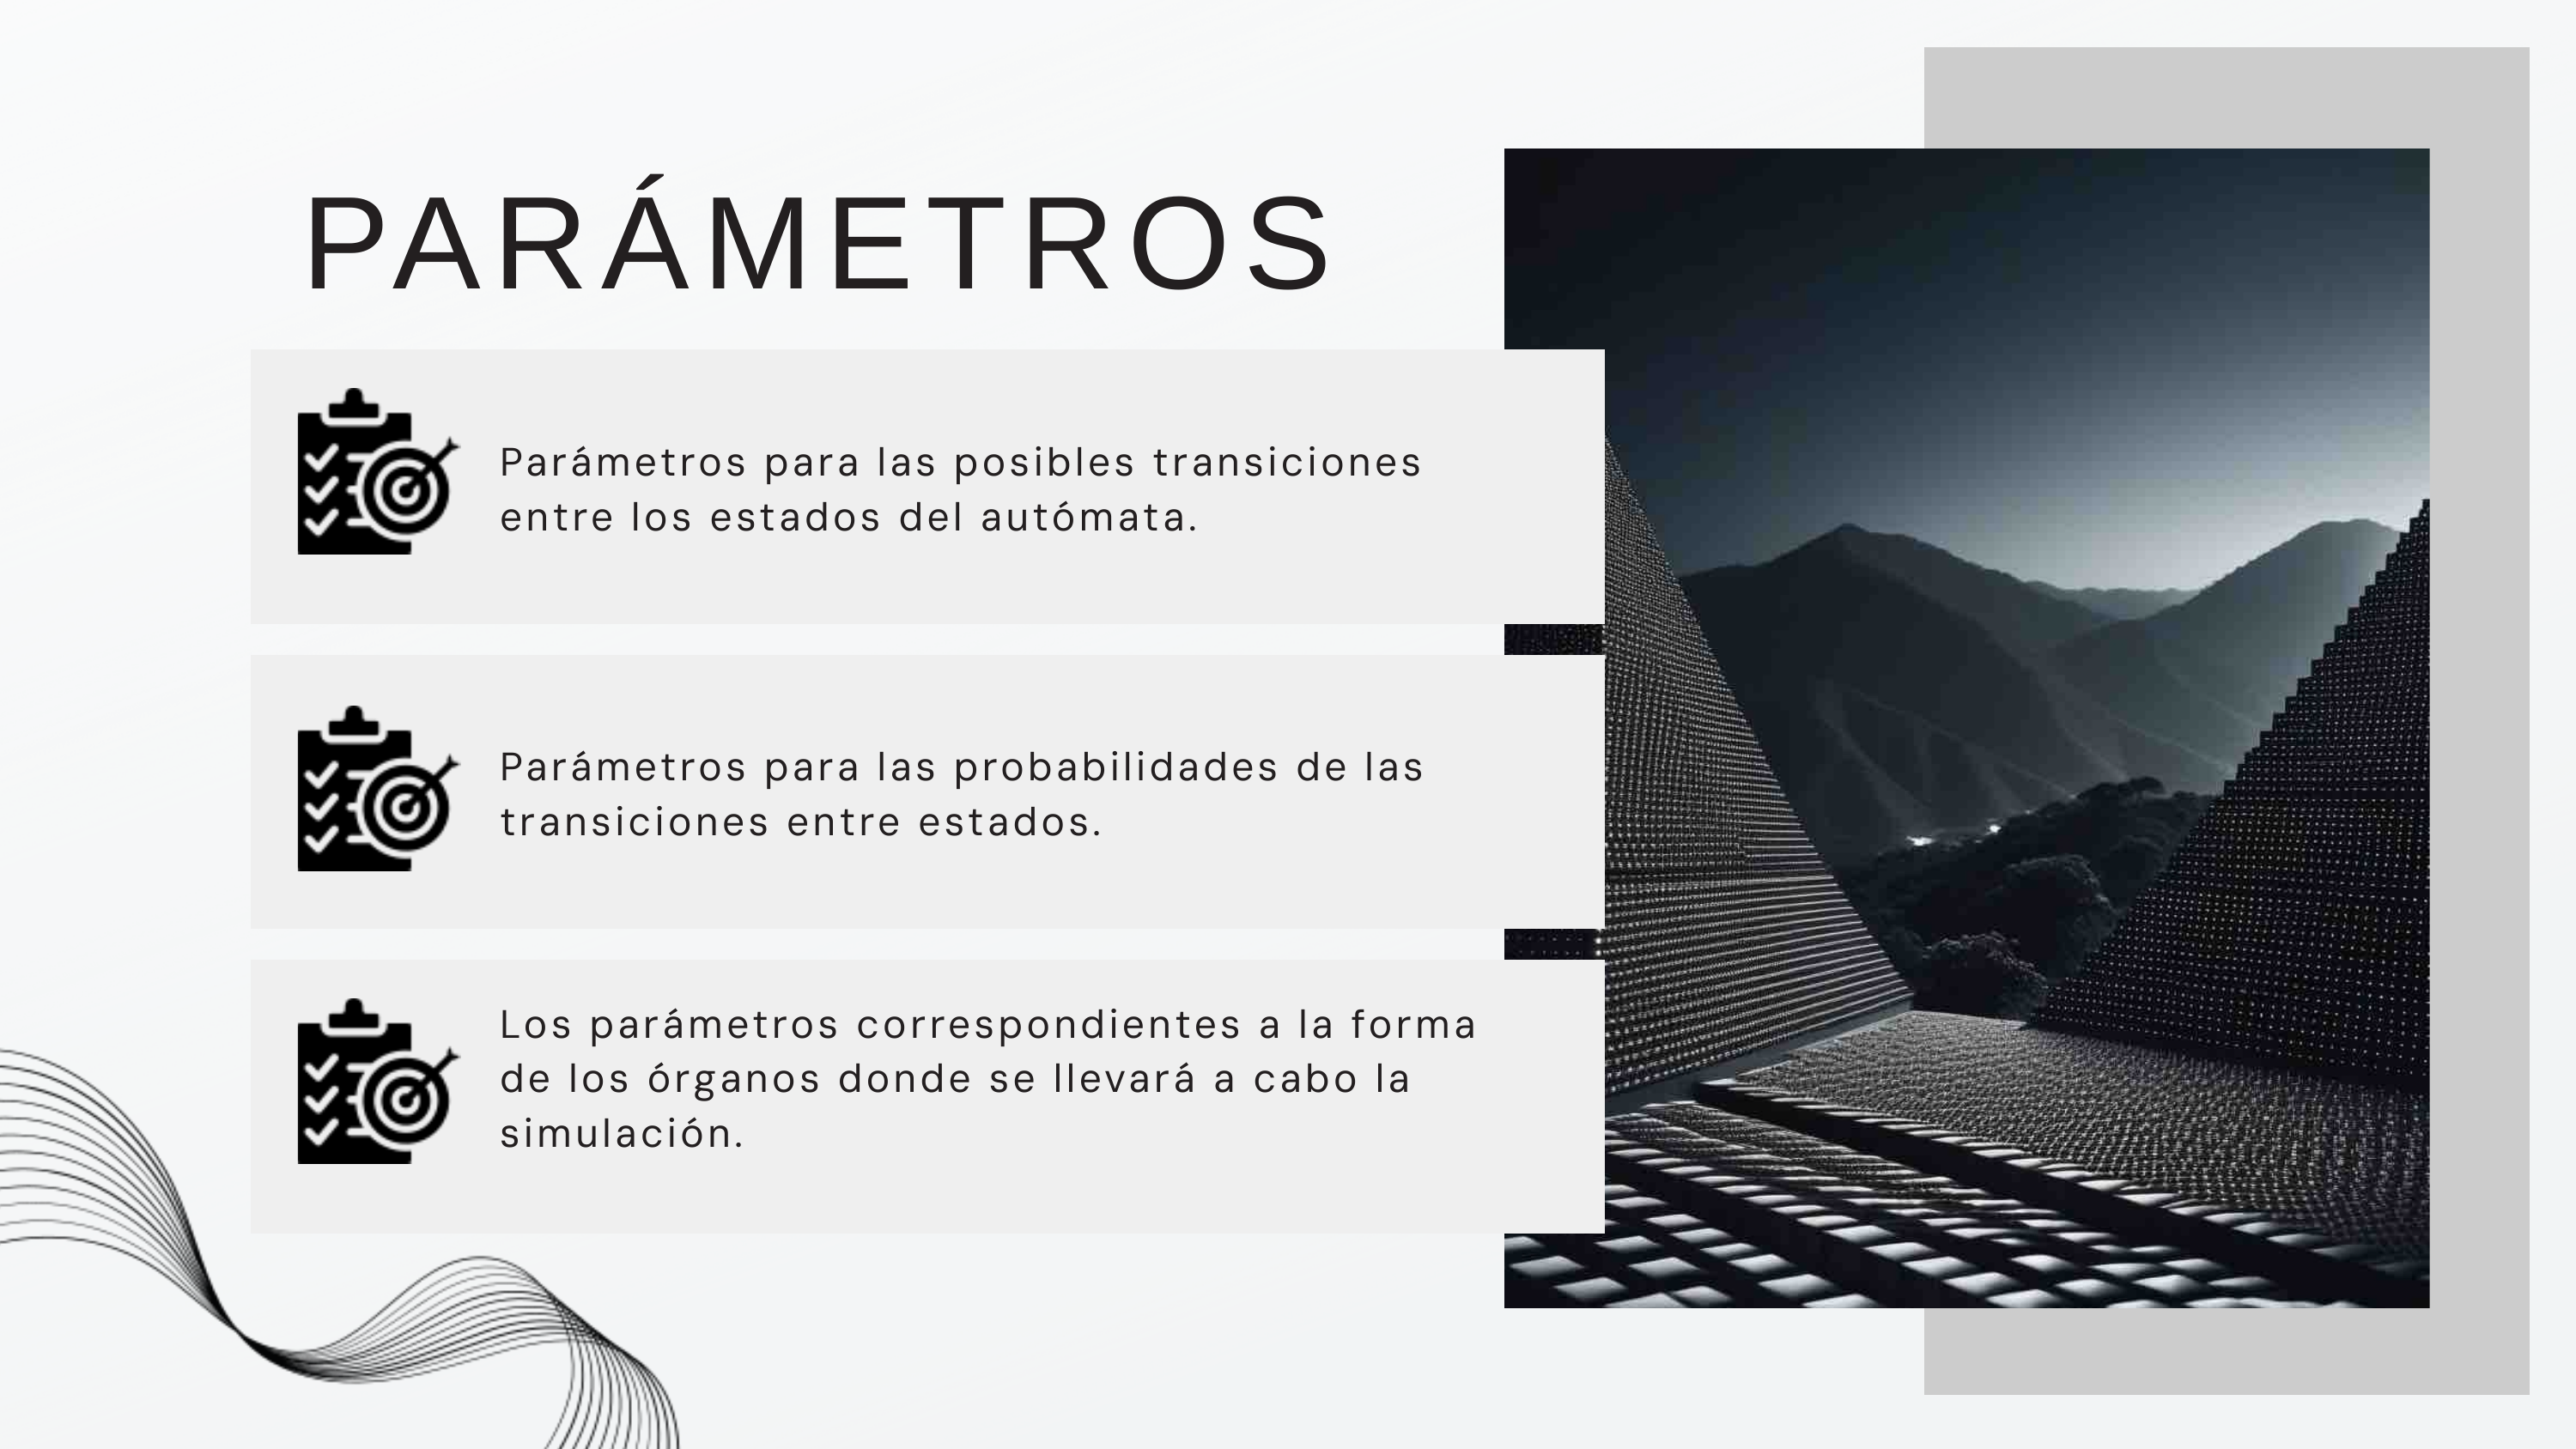

PARÁMETROS

Parámetros para las posibles transiciones entre los estados del autómata.

Parámetros para las probabilidades de las transiciones entre estados.

Los parámetros correspondientes a la forma de los órganos donde se llevará a cabo la simulación.